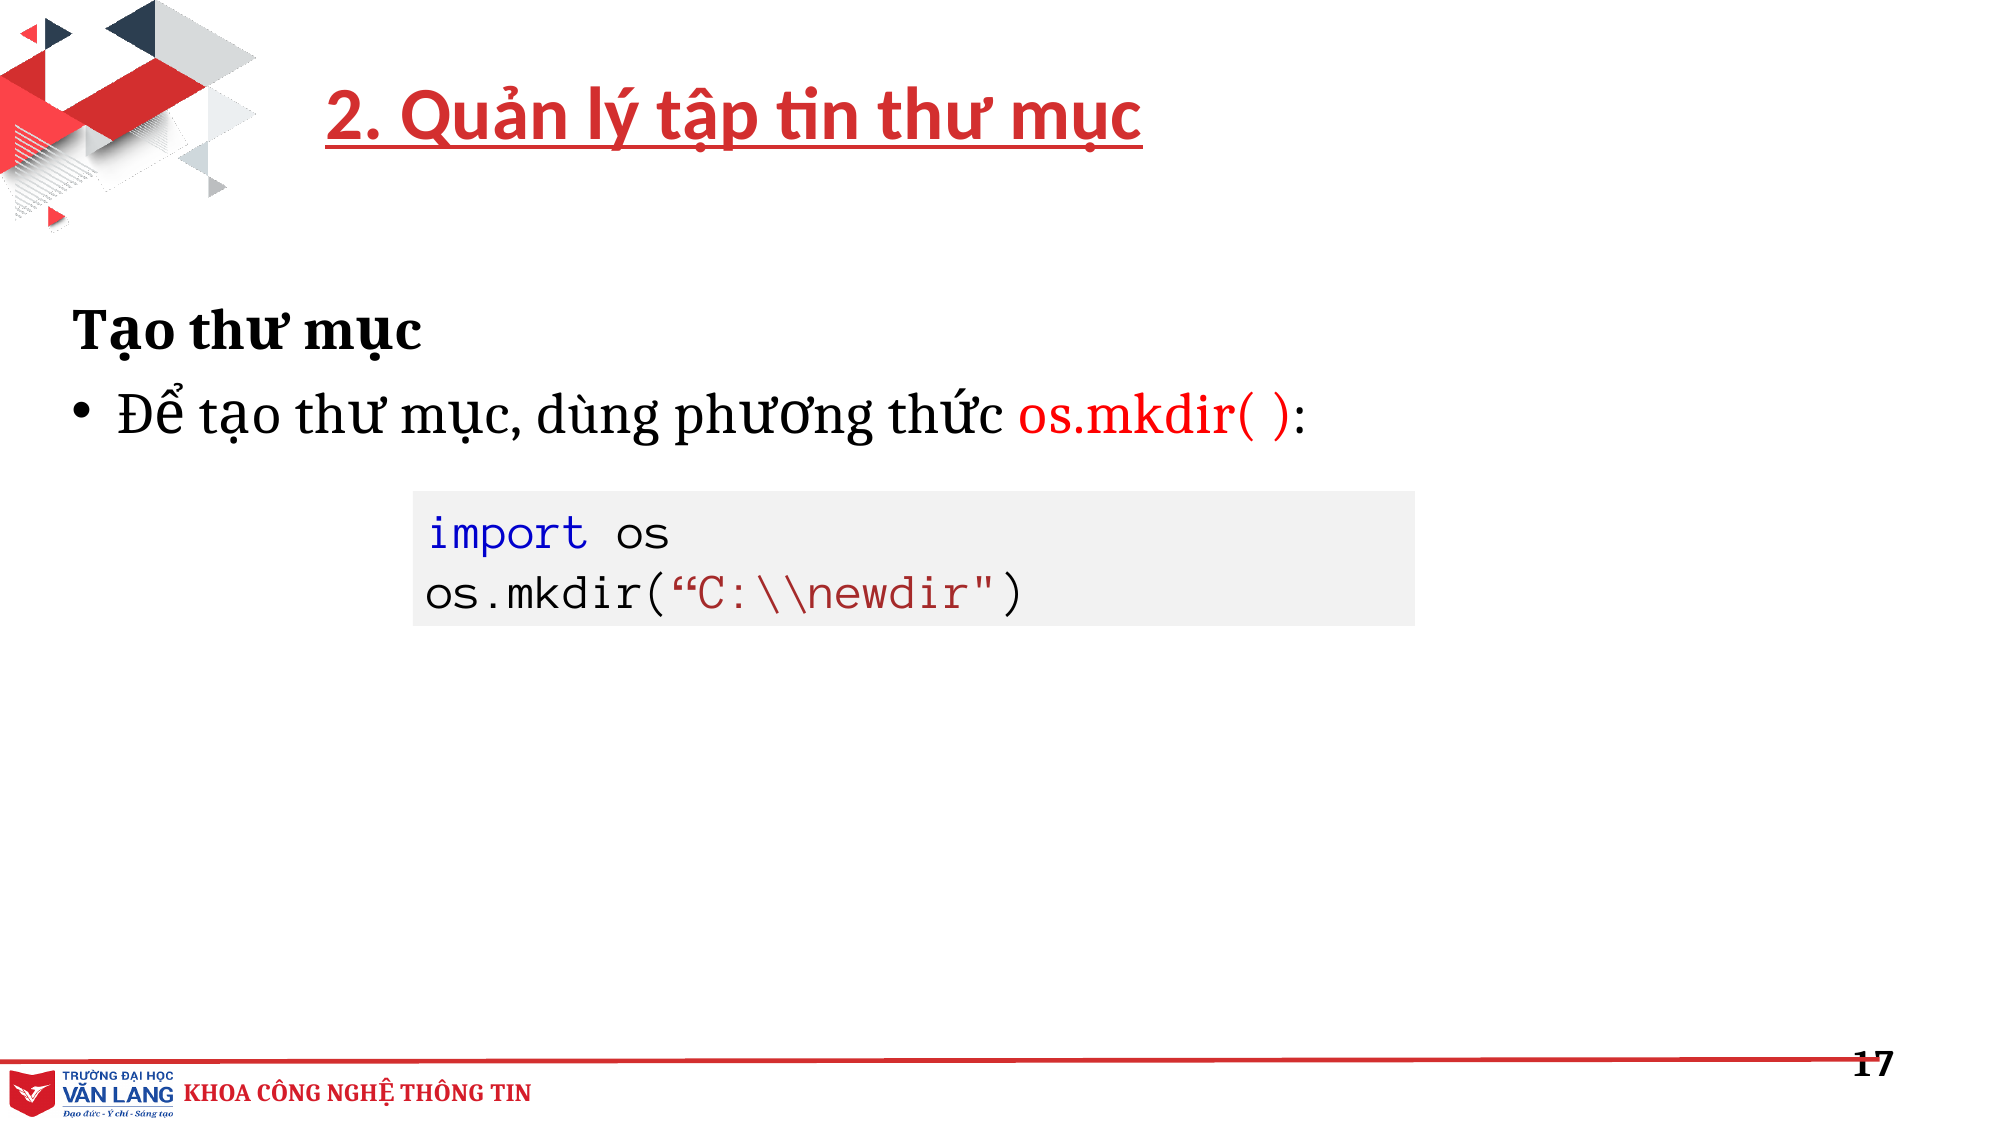

2. Quản lý tập tin thư mục

Tạo thư mục
Để tạo thư mục, dùng phương thức os.mkdir( ):

import os
os.mkdir(“C:\\newdir")